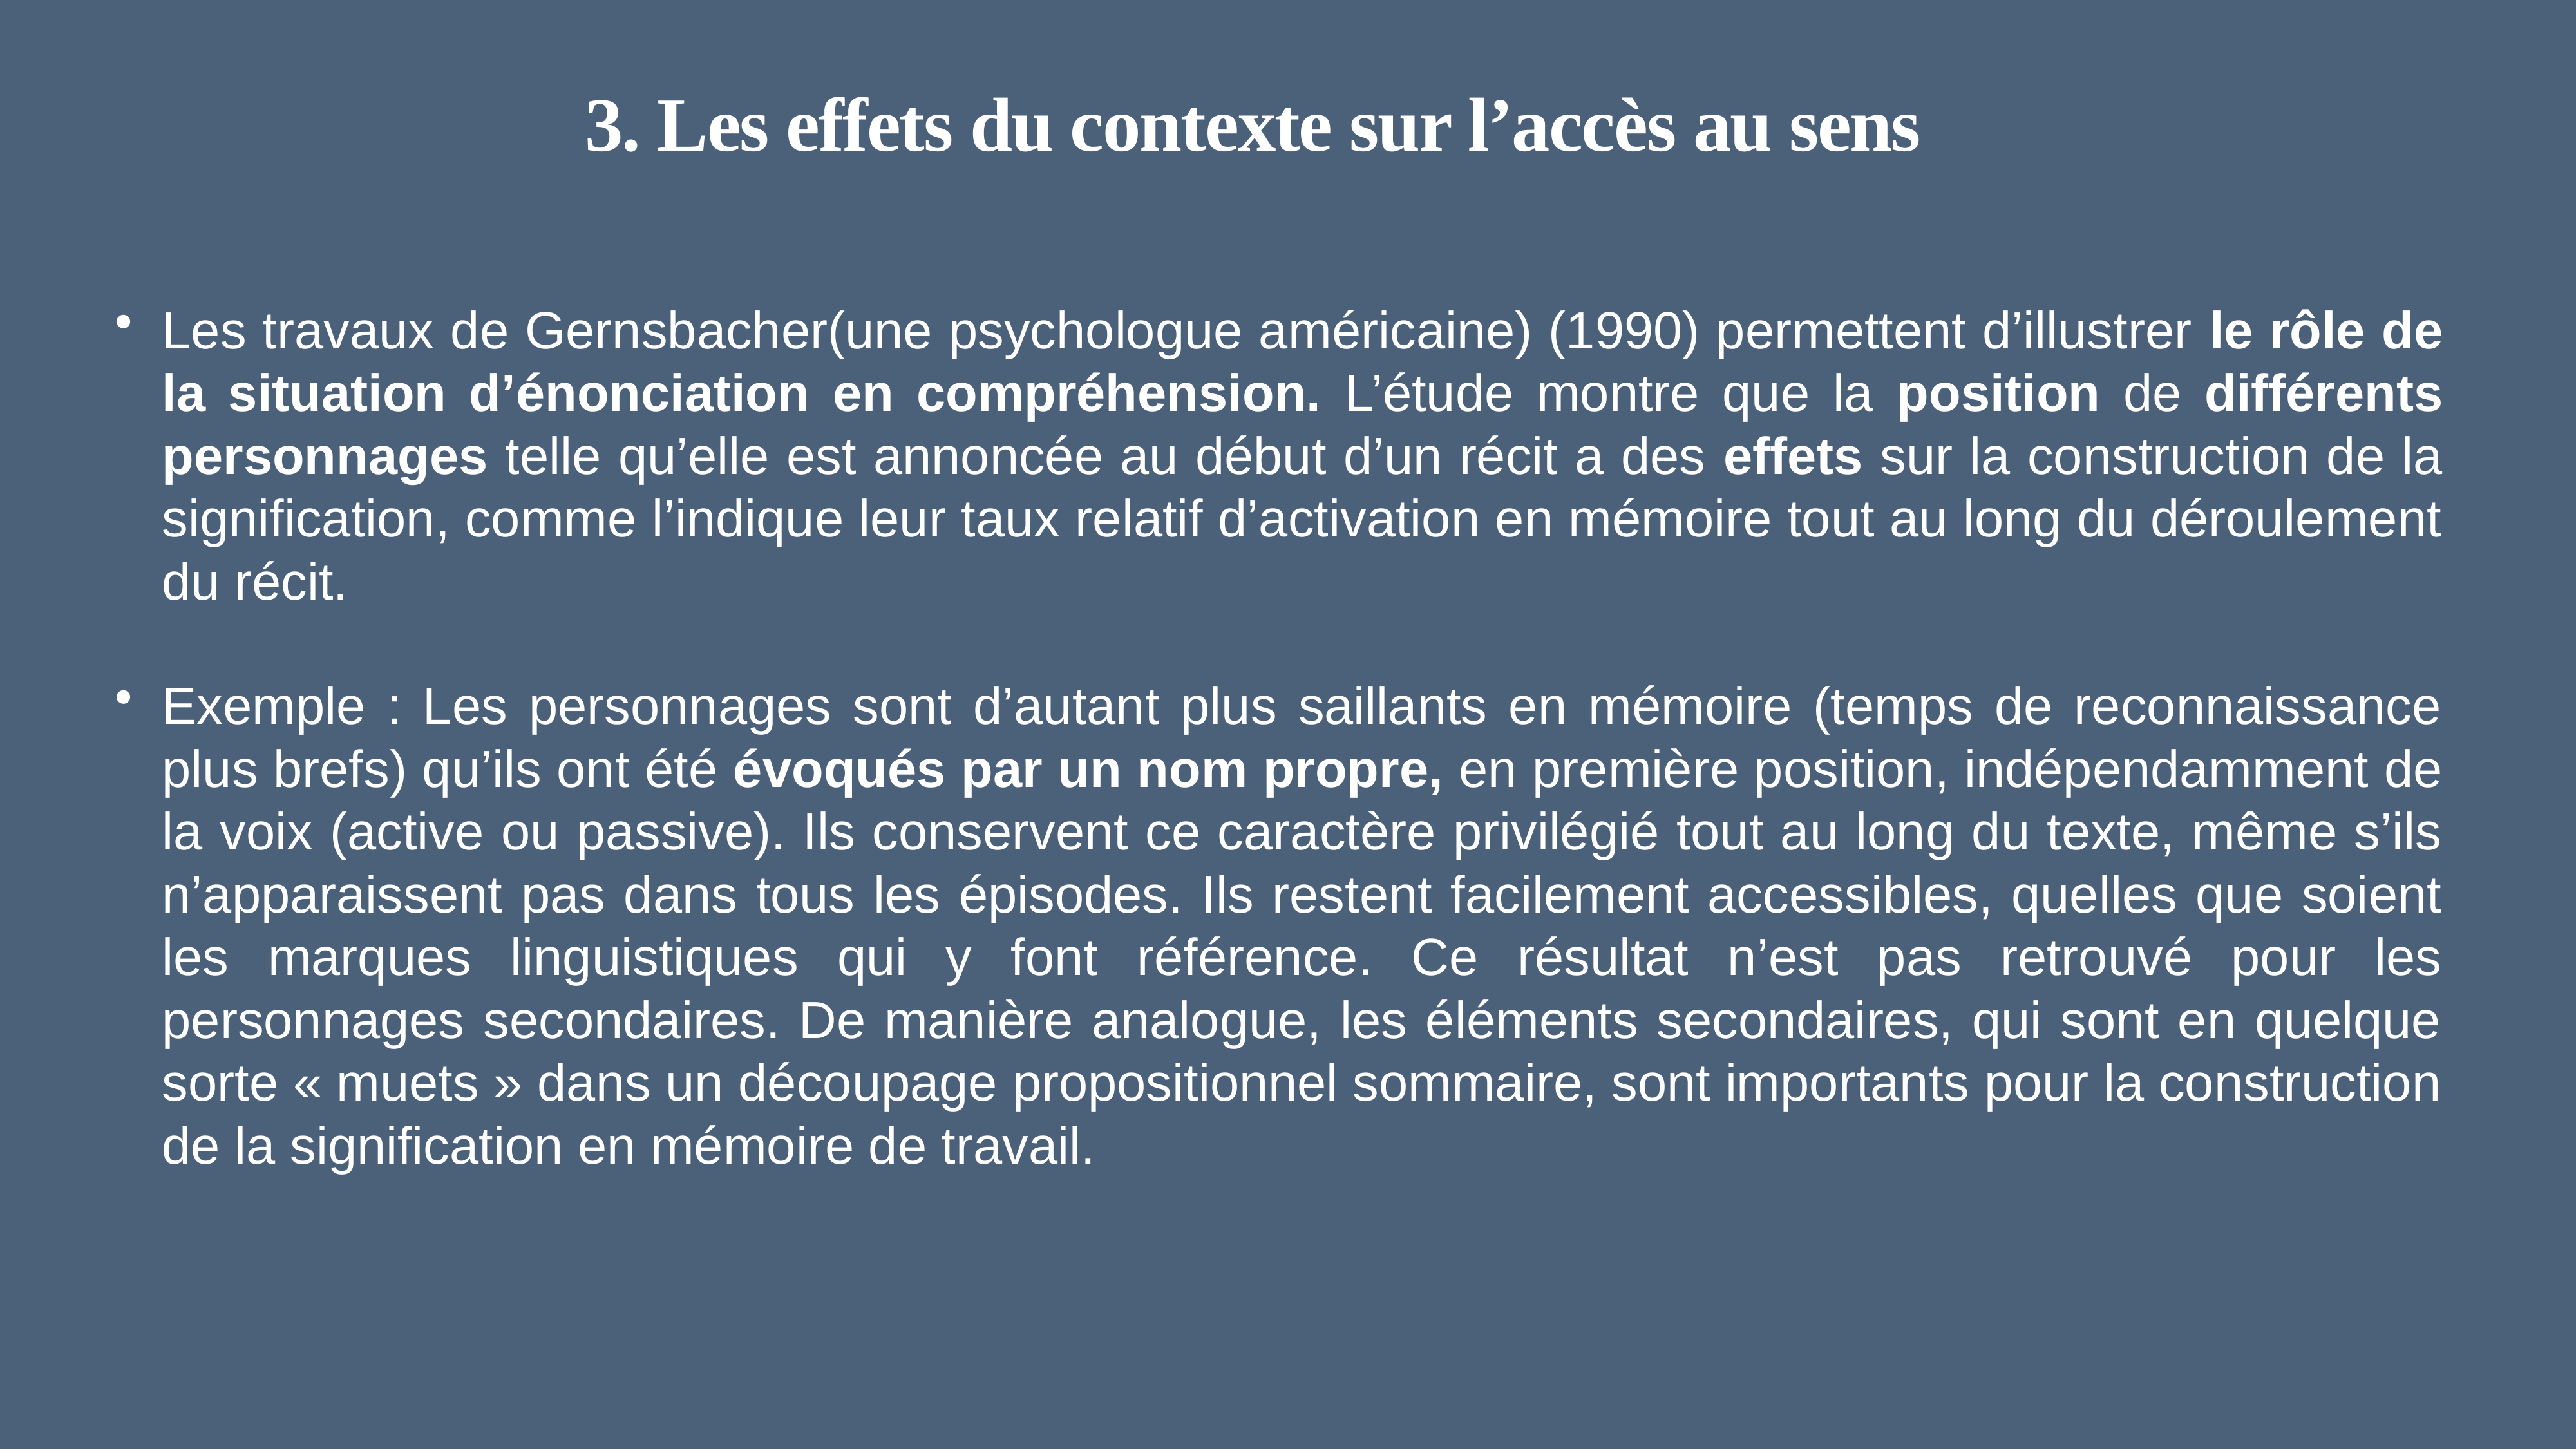

# 3. Les effets du contexte sur l’accès au sens
Les travaux de Gernsbacher(une psychologue américaine) (1990) permettent d’illustrer le rôle de la situation d’énonciation en compréhension. L’étude montre que la position de différents personnages telle qu’elle est annoncée au début d’un récit a des effets sur la construction de la signification, comme l’indique leur taux relatif d’activation en mémoire tout au long du déroulement du récit.
Exemple : Les personnages sont d’autant plus saillants en mémoire (temps de reconnaissance plus brefs) qu’ils ont été évoqués par un nom propre, en première position, indépendamment de la voix (active ou passive). Ils conservent ce caractère privilégié tout au long du texte, même s’ils n’apparaissent pas dans tous les épisodes. Ils restent facilement accessibles, quelles que soient les marques linguistiques qui y font référence. Ce résultat n’est pas retrouvé pour les personnages secondaires. De manière analogue, les éléments secondaires, qui sont en quelque sorte « muets » dans un découpage propositionnel sommaire, sont importants pour la construction de la signification en mémoire de travail.